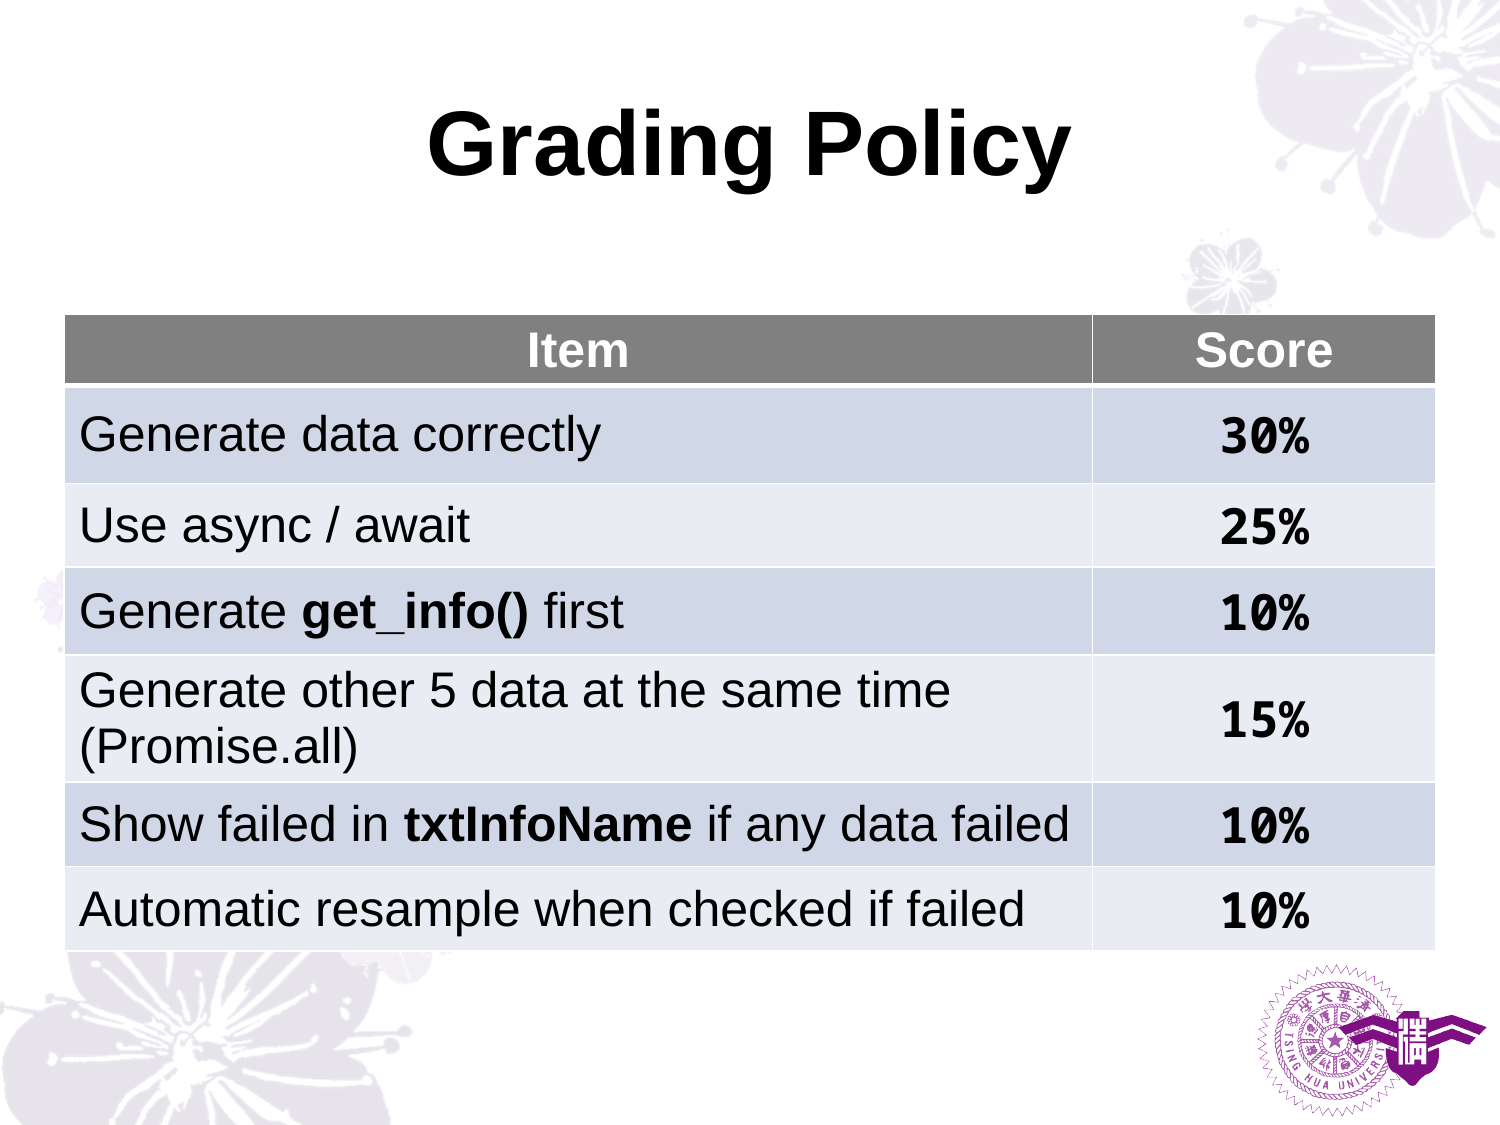

# Grading Policy
| Item | Score |
| --- | --- |
| Generate data correctly | 30% |
| Use async / await | 25% |
| Generate get\_info() first | 10% |
| Generate other 5 data at the same time (Promise.all) | 15% |
| Show failed in txtInfoName if any data failed | 10% |
| Automatic resample when checked if failed | 10% |